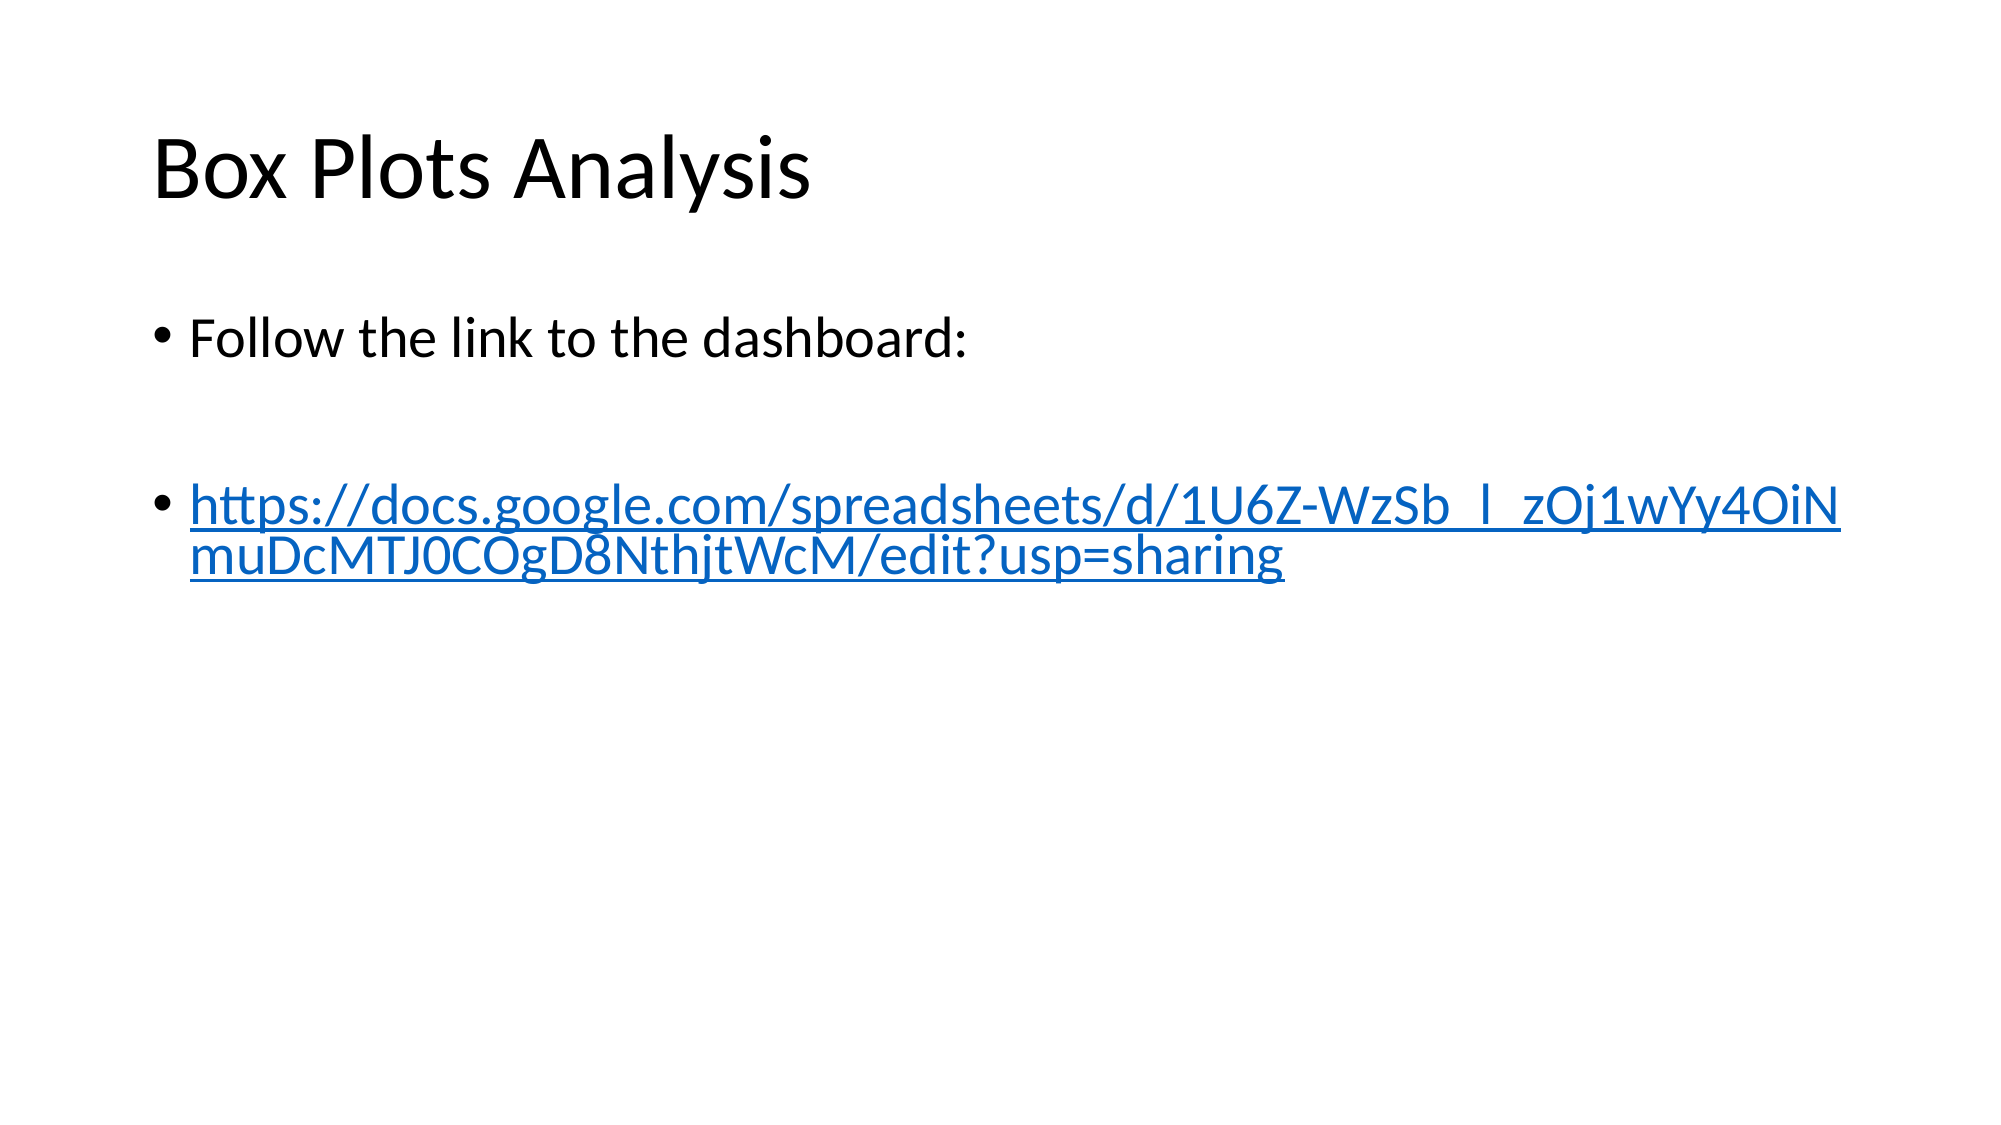

# Box Plots Analysis
Follow the link to the dashboard:

https://docs.google.com/spreadsheets/d/1U6Z-WzSb_l_zOj1wYy4OiNmuDcMTJ0COgD8NthjtWcM/edit?usp=sharing